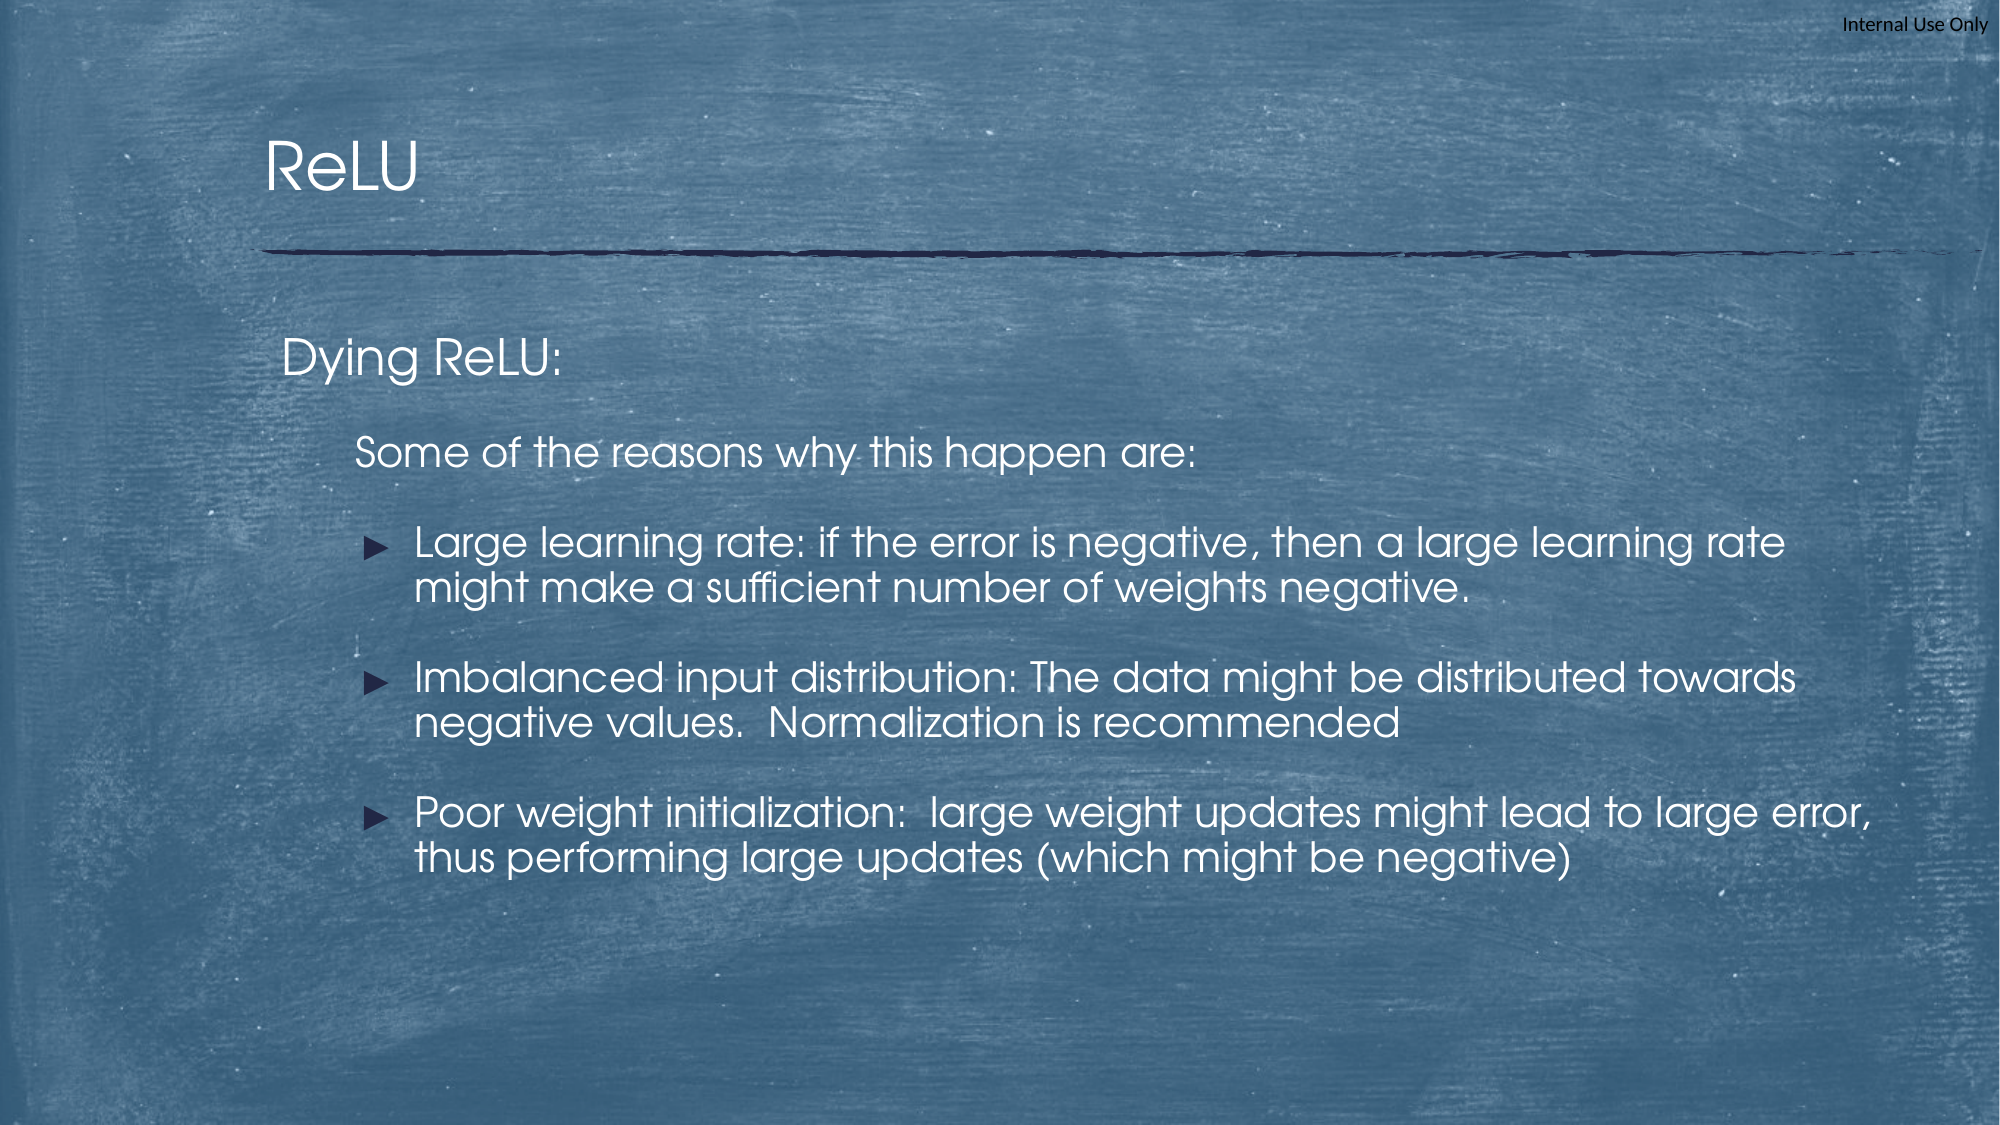

# ReLU
Dying ReLU:

Some of the reasons why this happen are:

Large learning rate: if the error is negative, then a large learning rate might make a sufficient number of weights negative.

Imbalanced input distribution: The data might be distributed towards negative values.  Normalization is recommended

Poor weight initialization:  large weight updates might lead to large error, thus performing large updates (which might be negative)